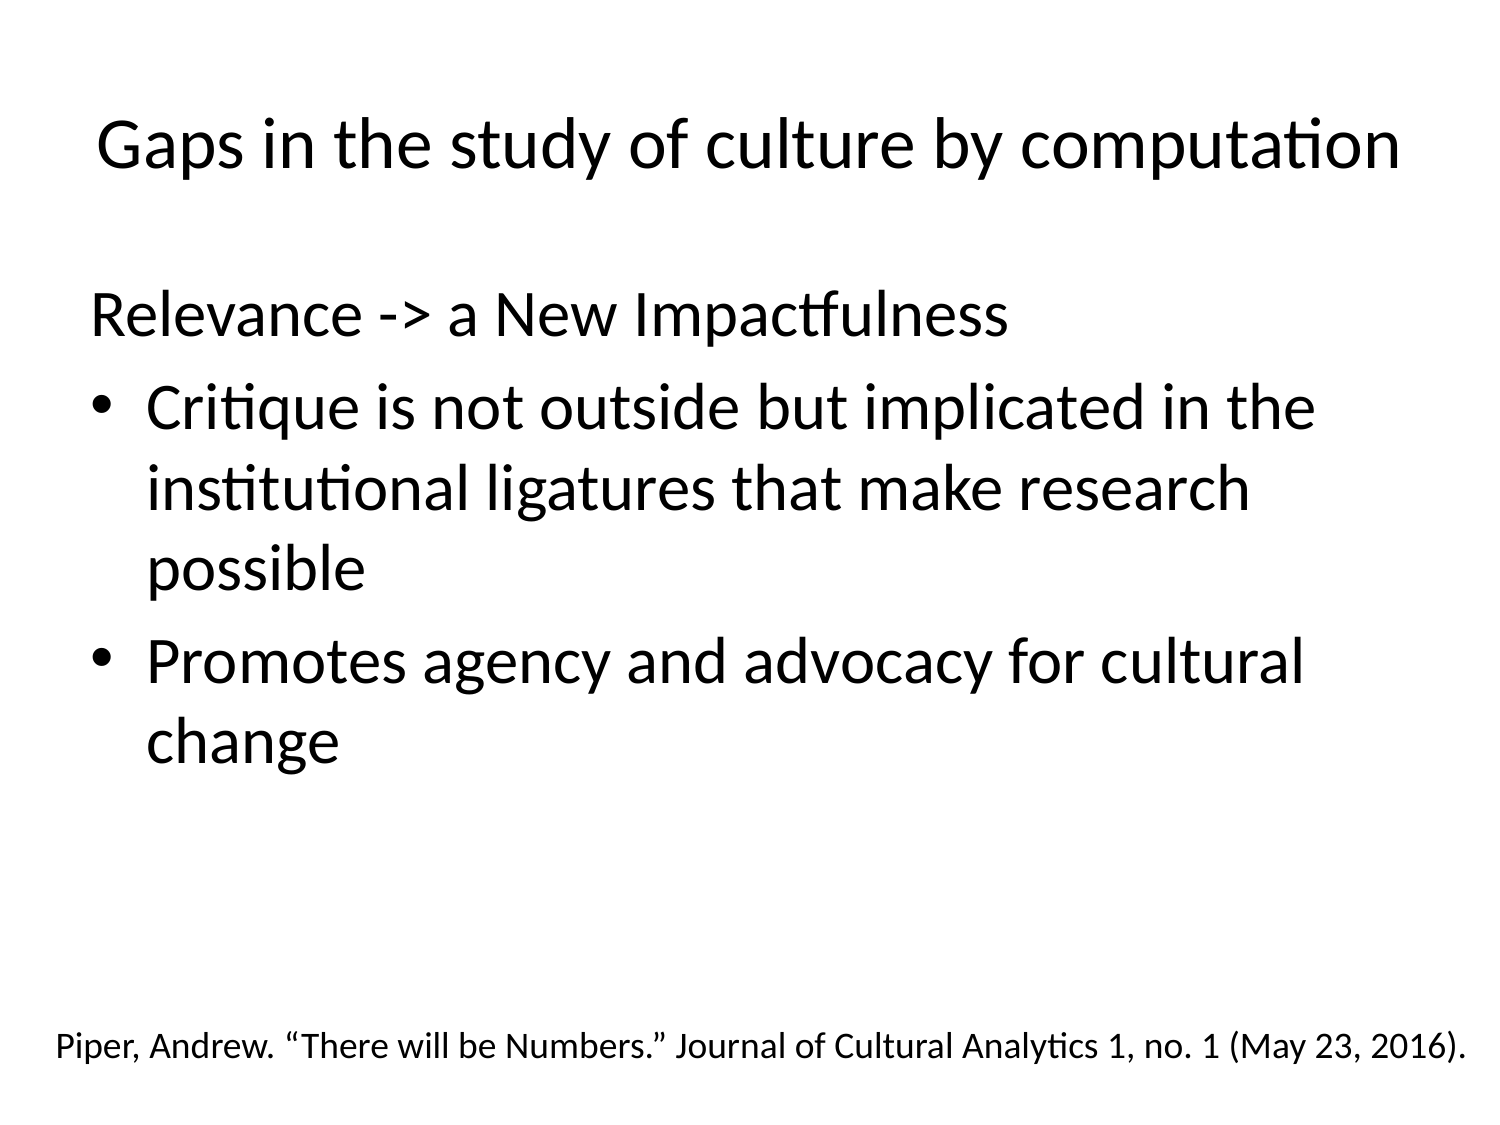

# Gaps in the study of culture by computation
Relevance -> a New Impactfulness
Critique is not outside but implicated in the institutional ligatures that make research possible
Promotes agency and advocacy for cultural change
Piper, Andrew. “There will be Numbers.” Journal of Cultural Analytics 1, no. 1 (May 23, 2016).